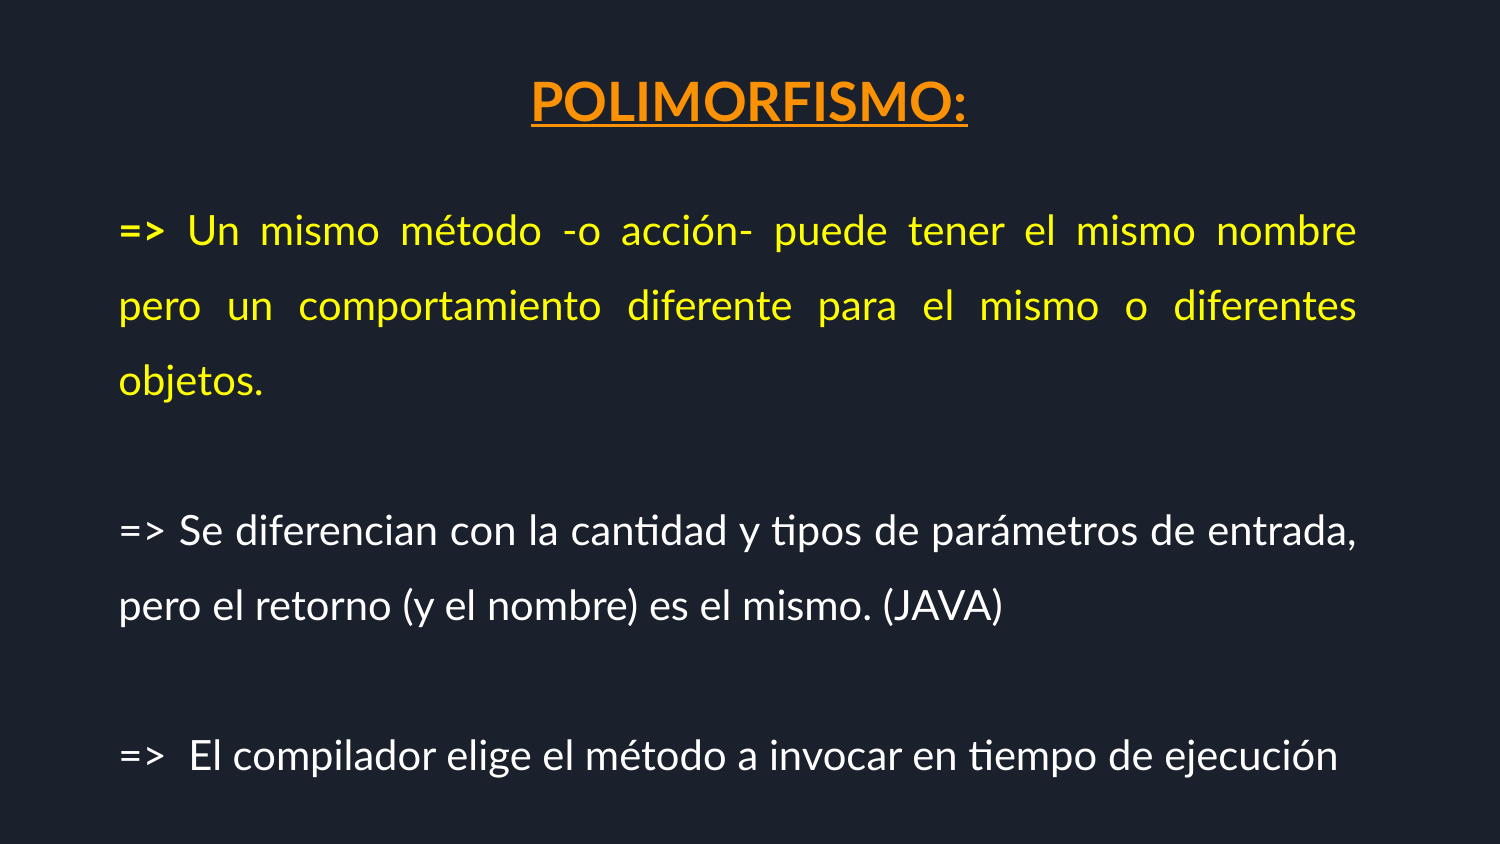

POLIMORFISMO:
=> Un mismo método -o acción- puede tener el mismo nombre pero un comportamiento diferente para el mismo o diferentes objetos.

=> Se diferencian con la cantidad y tipos de parámetros de entrada, pero el retorno (y el nombre) es el mismo. (JAVA)

=>  El compilador elige el método a invocar en tiempo de ejecución